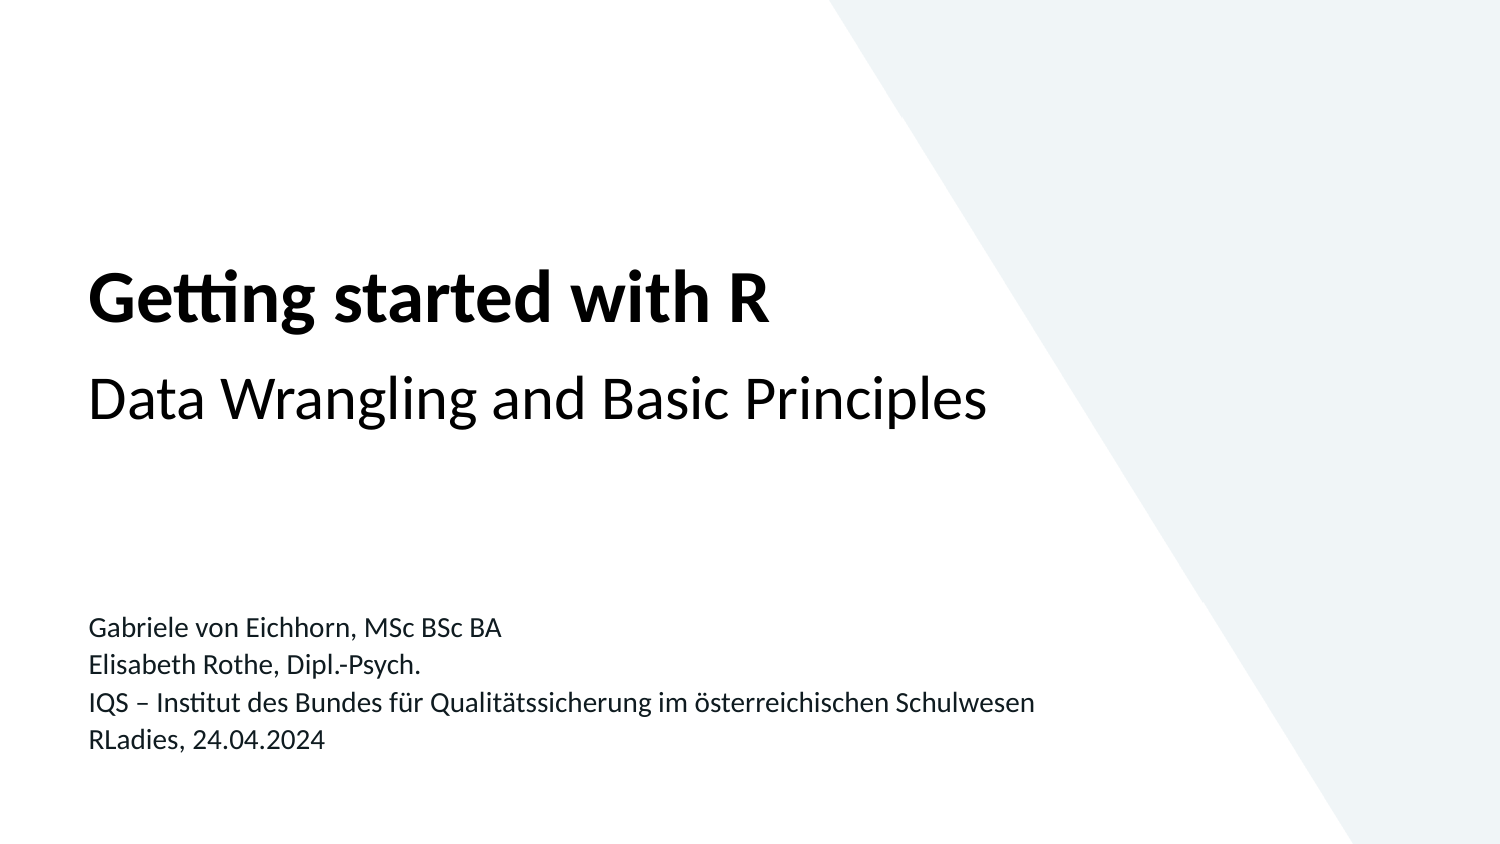

# Getting started with R
Data Wrangling and Basic Principles
Gabriele von Eichhorn, MSc BSc BA
Elisabeth Rothe, Dipl.-Psych.
IQS – Institut des Bundes für Qualitätssicherung im österreichischen Schulwesen
RLadies, 24.04.2024